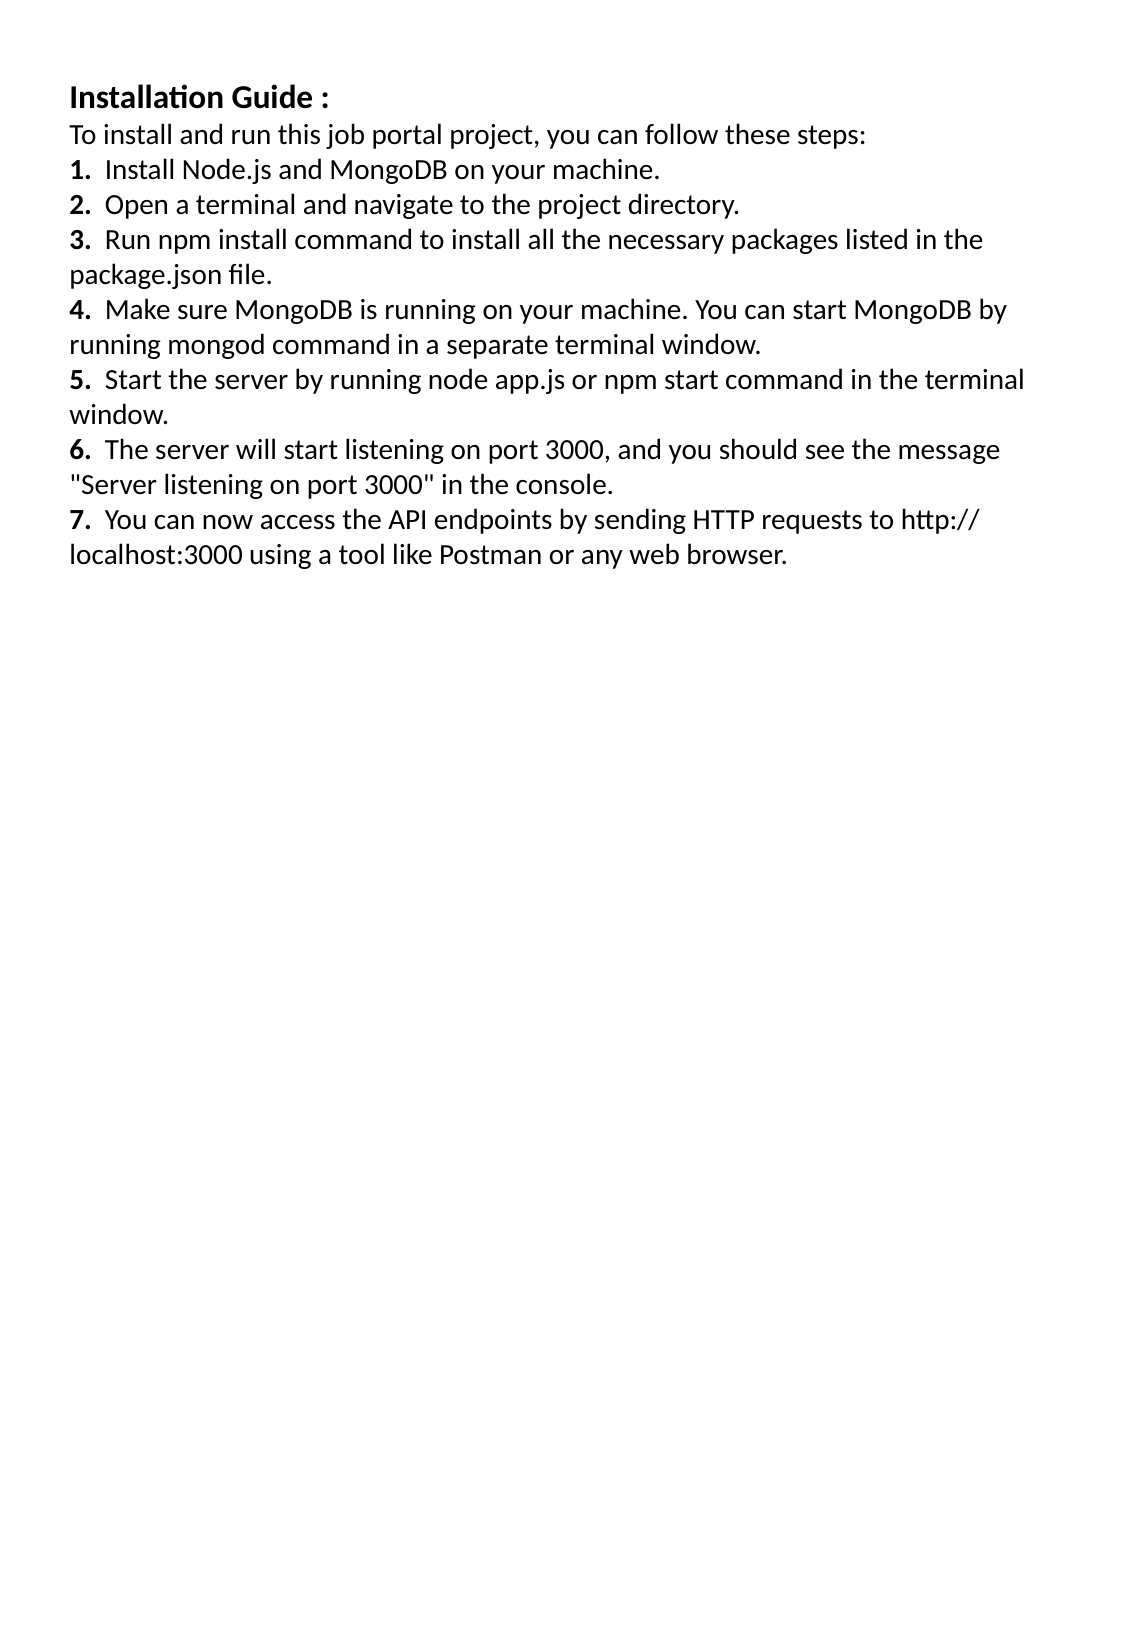

Installation Guide :
To install and run this job portal project, you can follow these steps:
1.  Install Node.js and MongoDB on your machine.
2.  Open a terminal and navigate to the project directory.
3.  Run npm install command to install all the necessary packages listed in the package.json file.
4.  Make sure MongoDB is running on your machine. You can start MongoDB by running mongod command in a separate terminal window.
5.  Start the server by running node app.js or npm start command in the terminal window.
6.  The server will start listening on port 3000, and you should see the message "Server listening on port 3000" in the console.
7.  You can now access the API endpoints by sending HTTP requests to http:// localhost:3000 using a tool like Postman or any web browser.